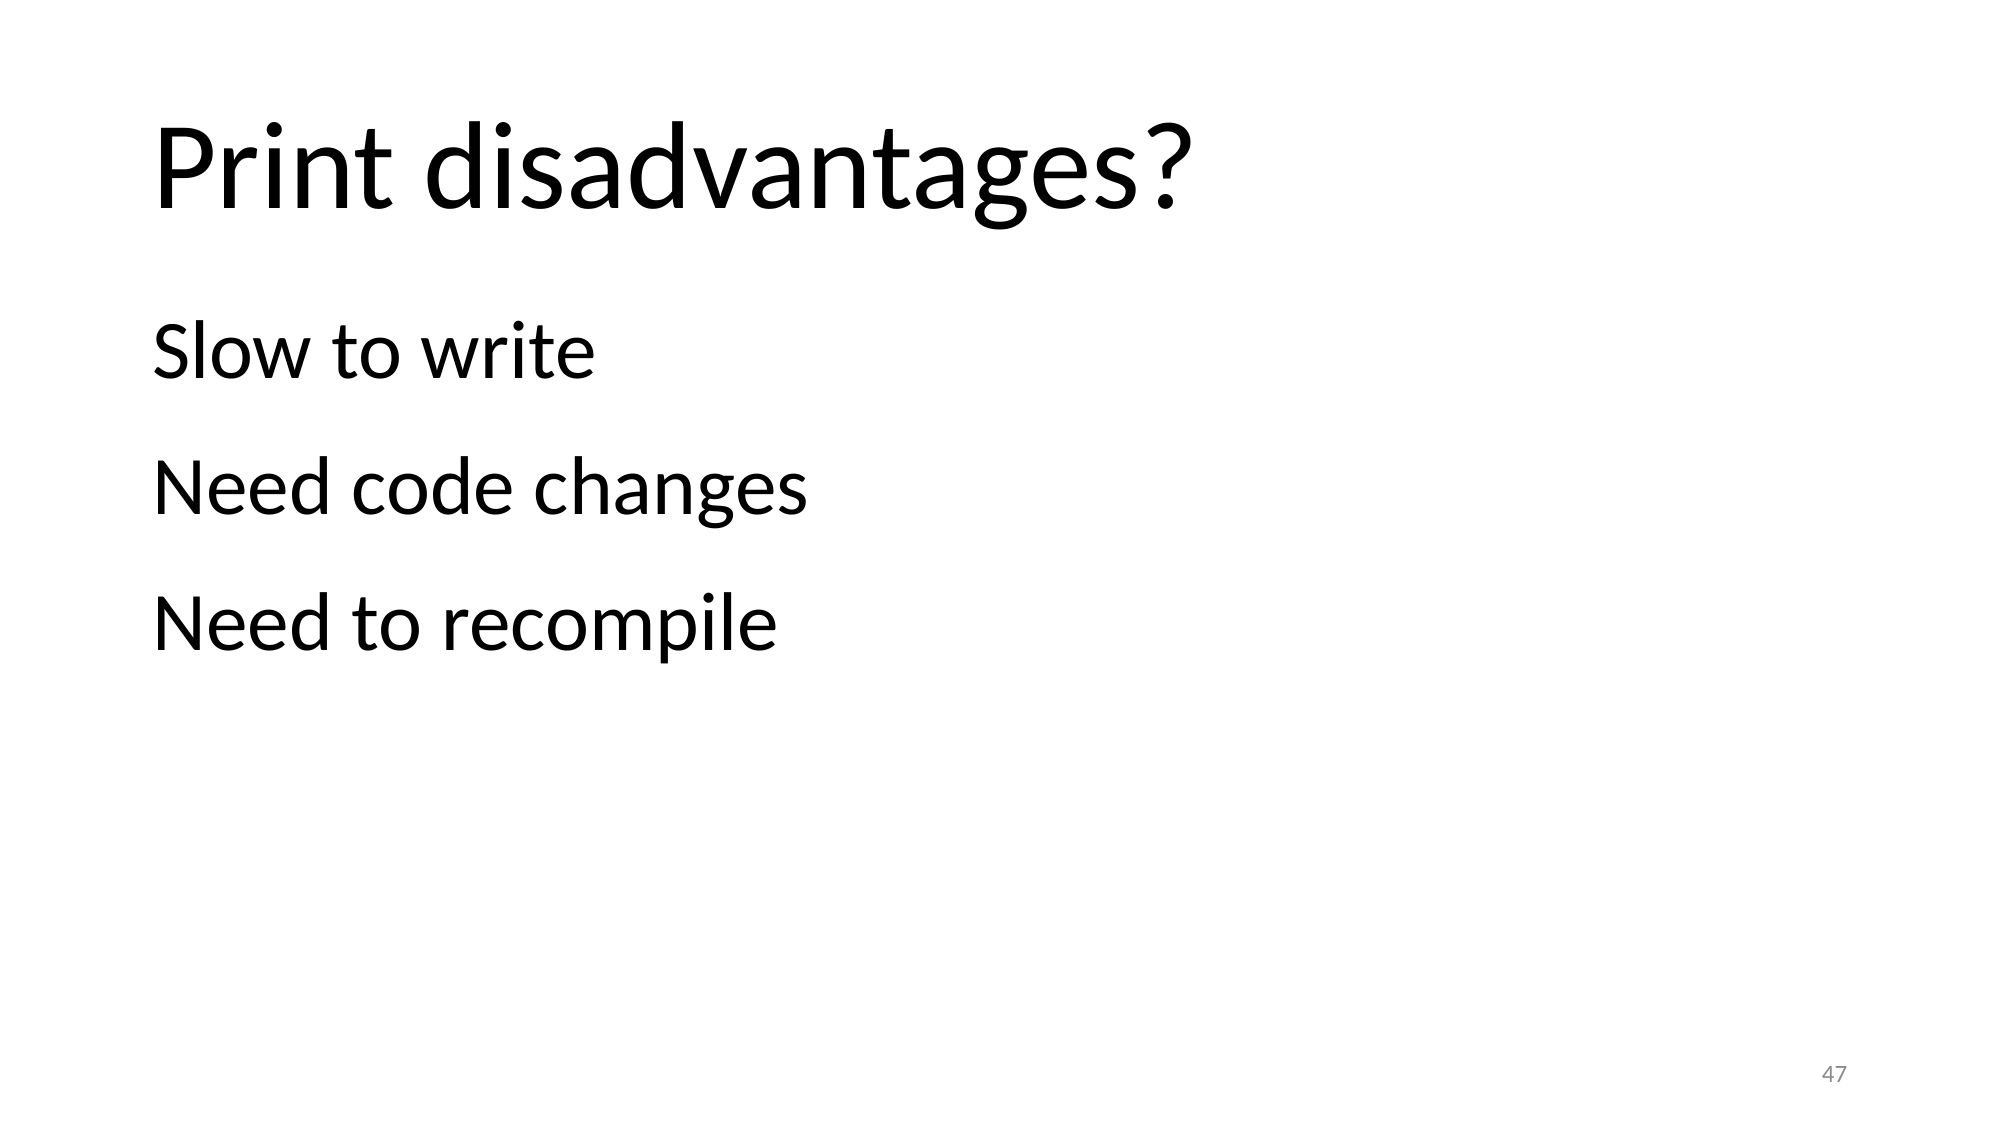

# Print disadvantages?
Slow to write
Need code changes
Need to recompile
47